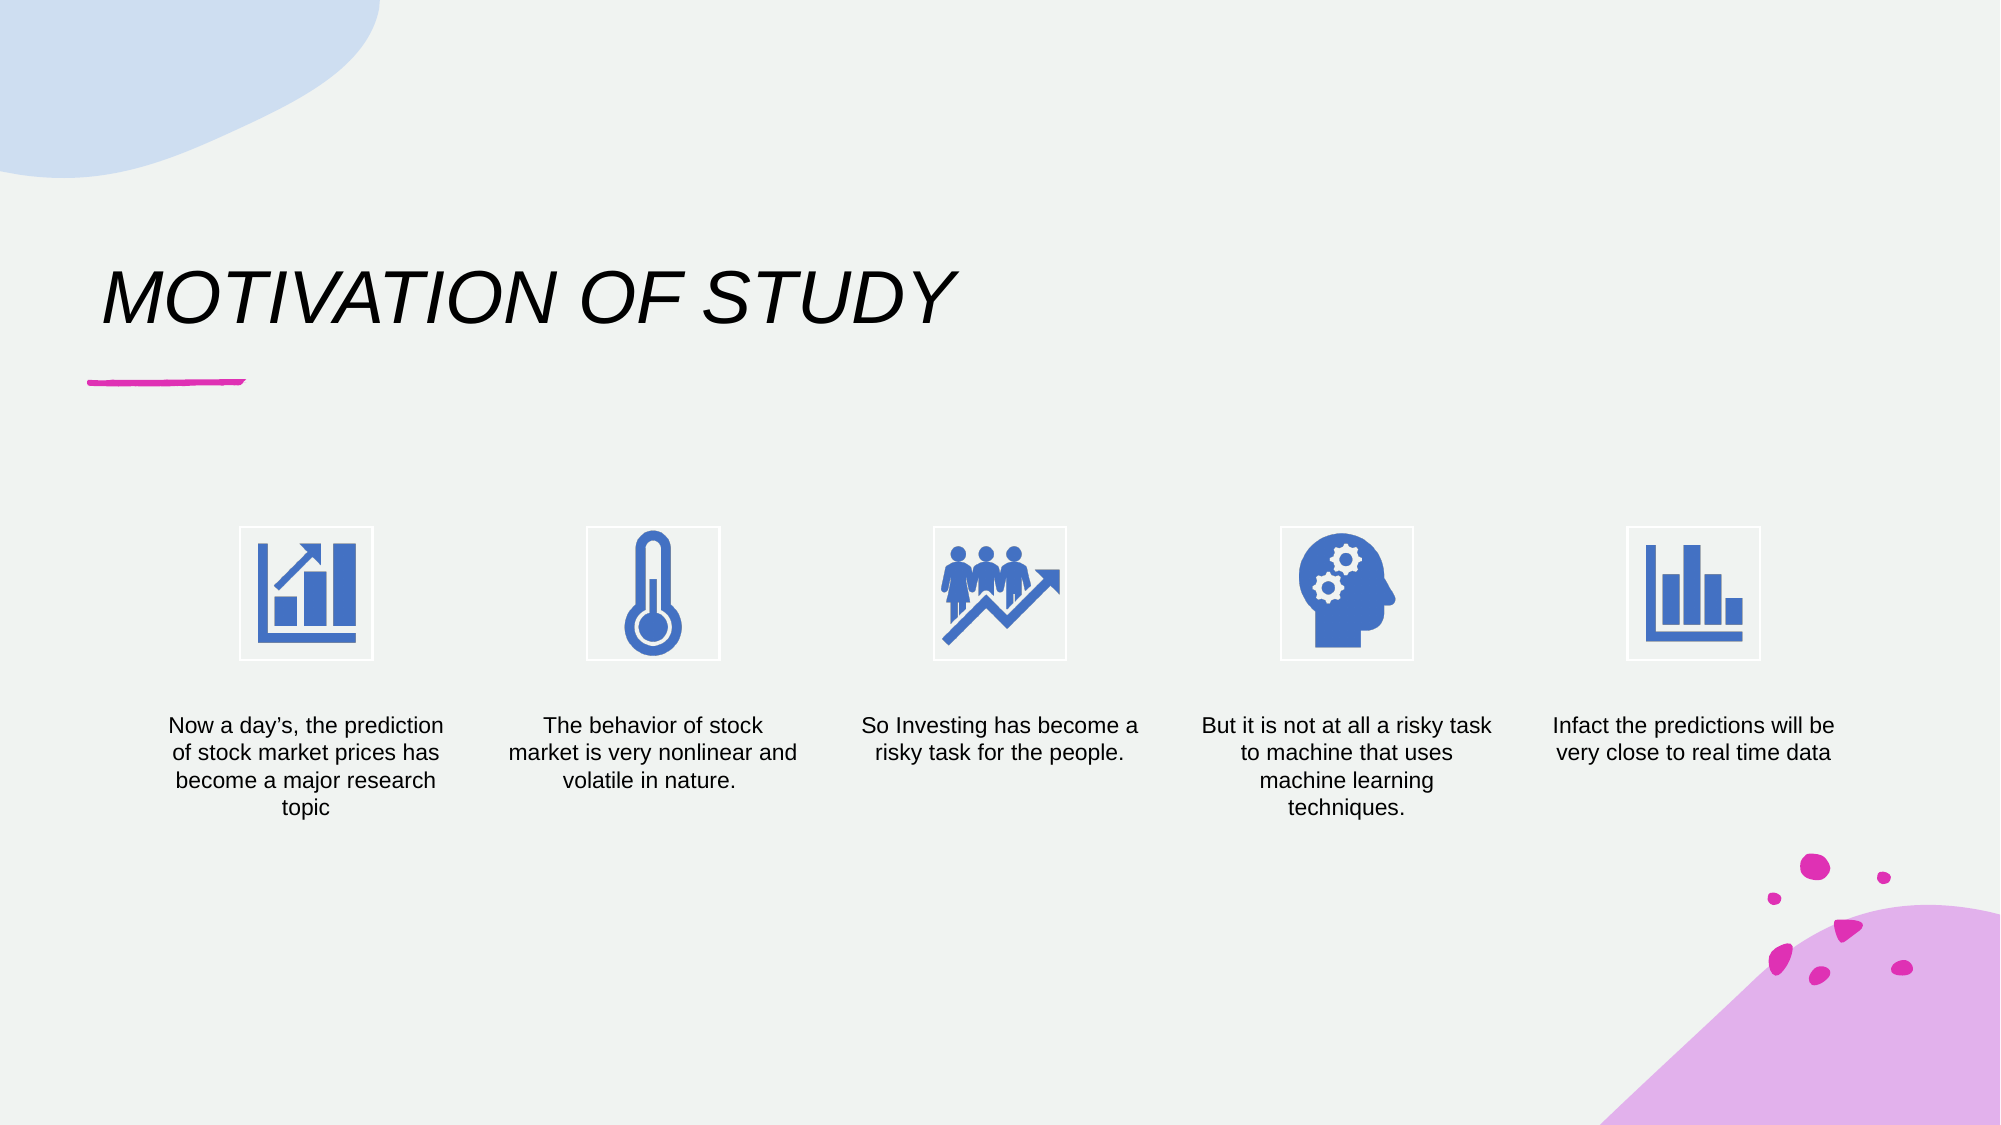

# MOTIVATION OF STUDY
Now a day’s, the prediction of stock market prices has become a major research topic
The behavior of stock market is very nonlinear and volatile in nature.
So Investing has become a risky task for the people.
But it is not at all a risky task to machine that uses machine learning techniques.
Infact the predictions will be very close to real time data